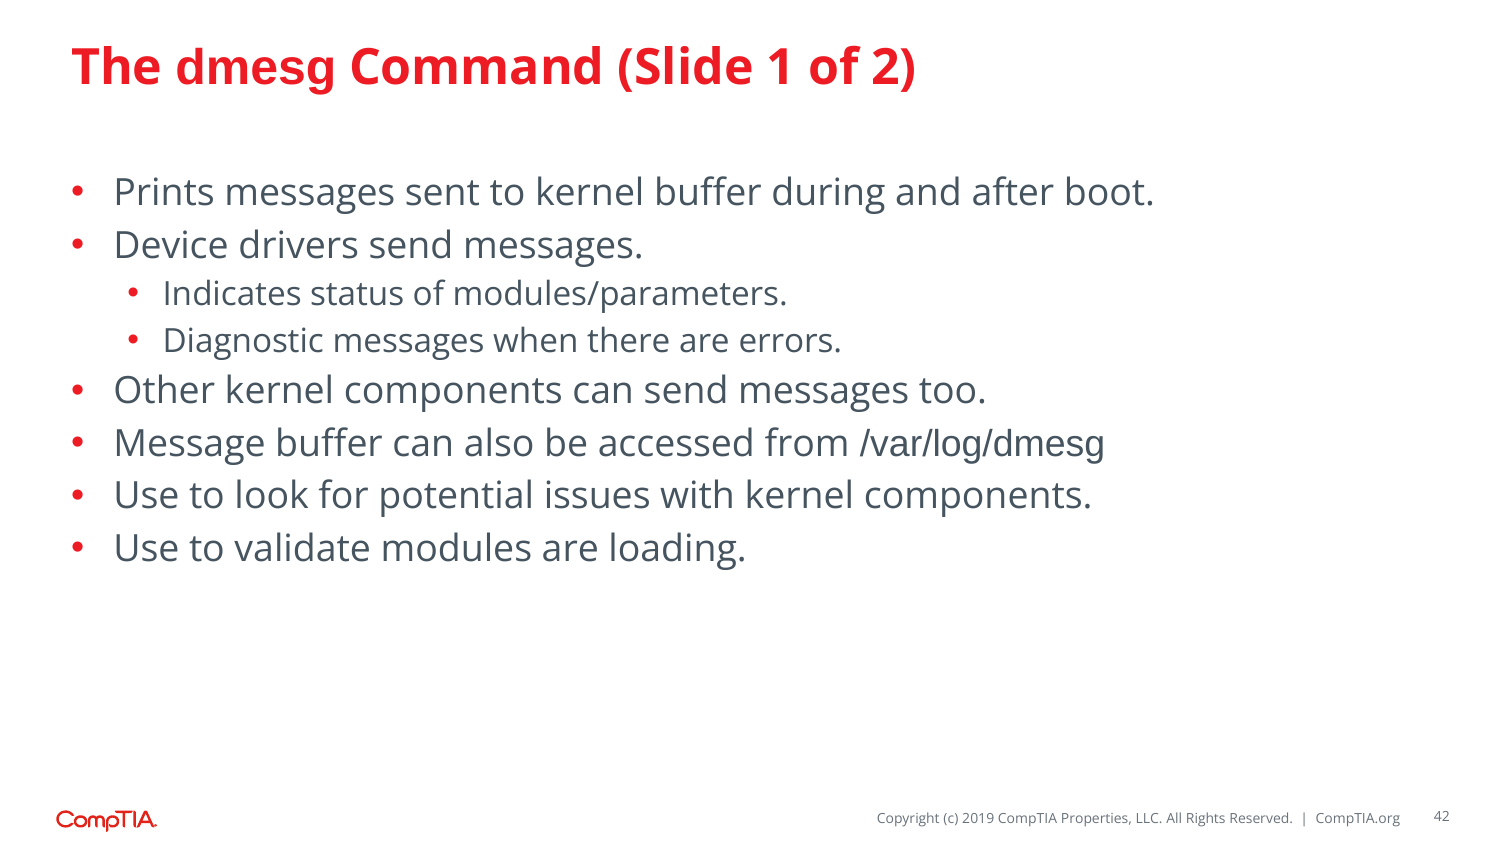

# The dmesg Command (Slide 1 of 2)
Prints messages sent to kernel buffer during and after boot.
Device drivers send messages.
Indicates status of modules/parameters.
Diagnostic messages when there are errors.
Other kernel components can send messages too.
Message buffer can also be accessed from /var/log/dmesg
Use to look for potential issues with kernel components.
Use to validate modules are loading.
42